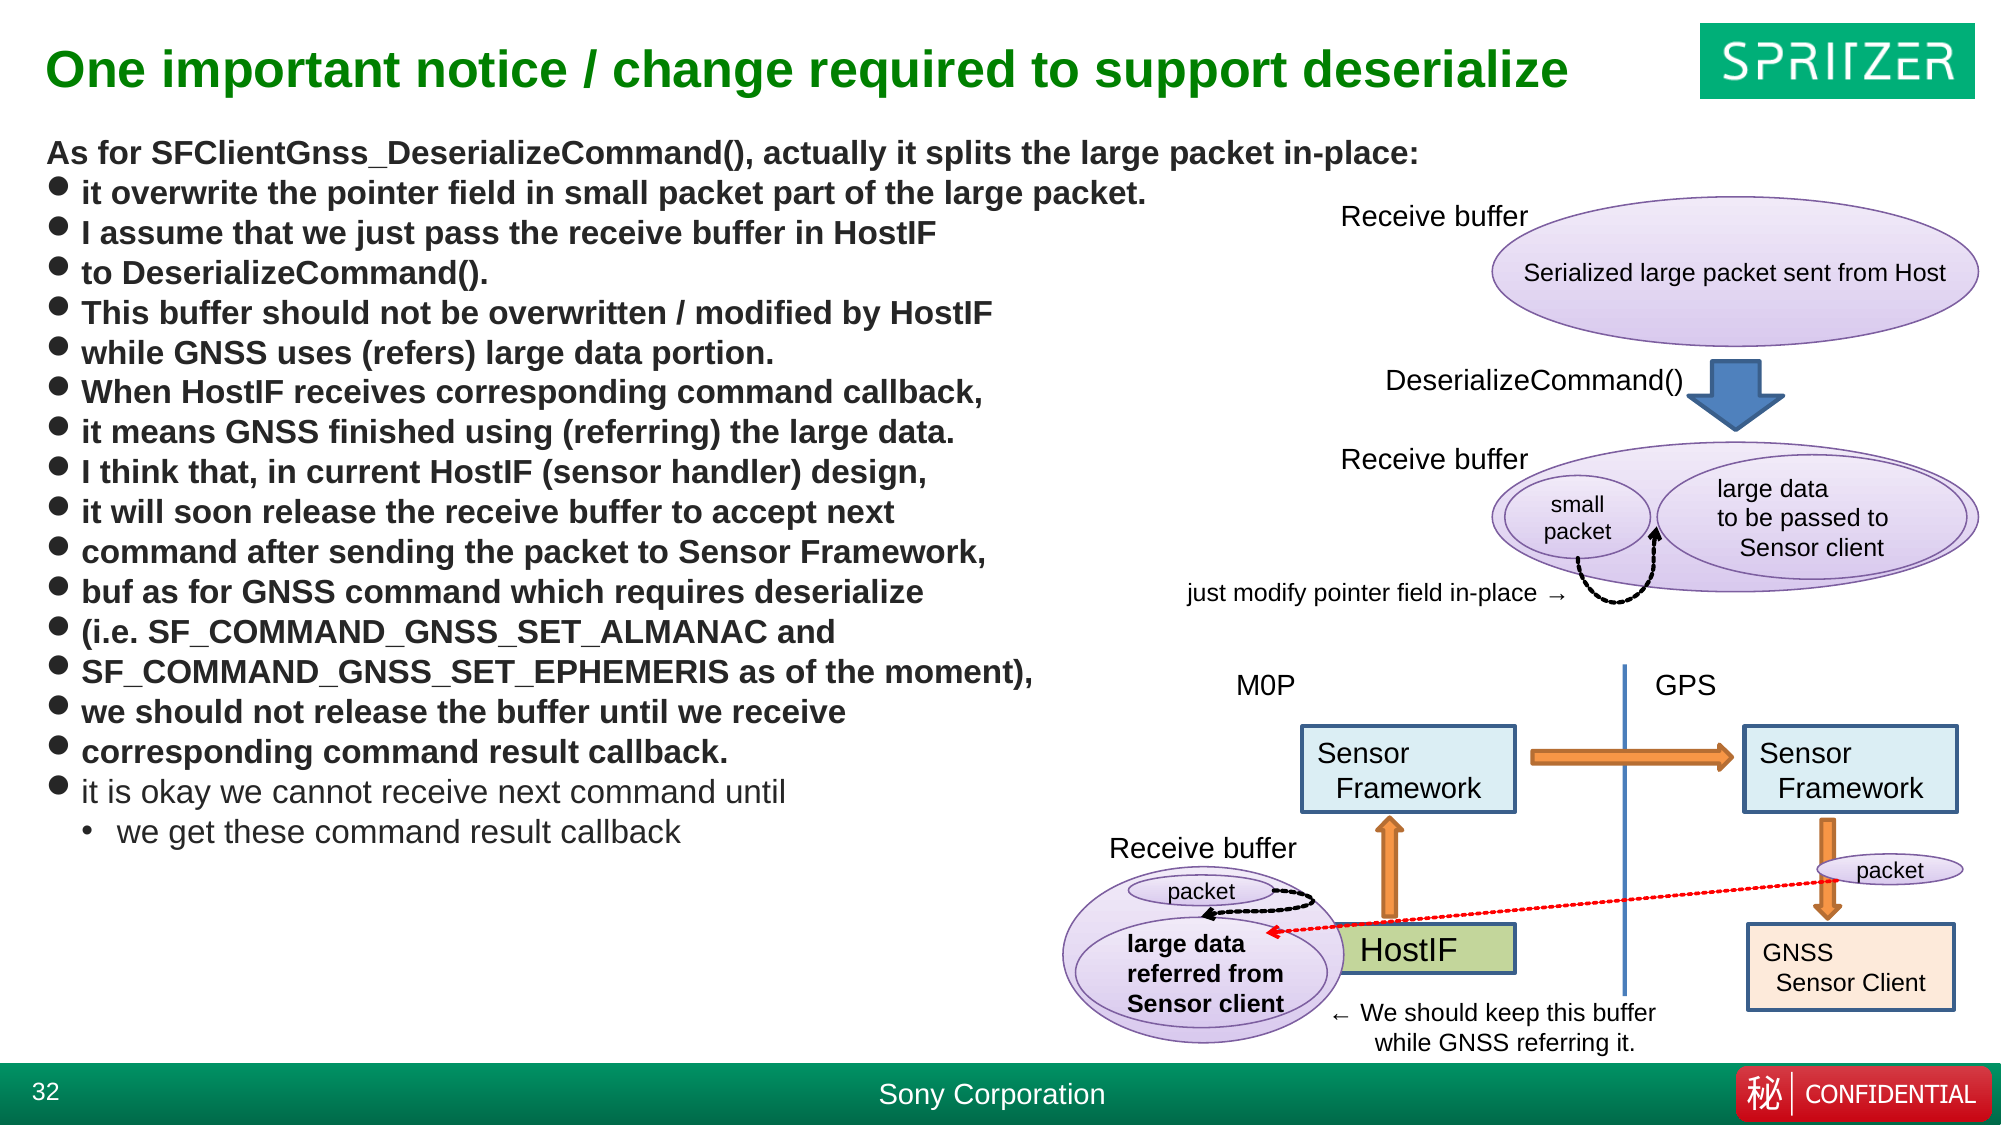

One important notice / change required to support deserialize
As for SFClientGnss_DeserializeCommand(), actually it splits the large packet in-place:
it overwrite the pointer field in small packet part of the large packet.
I assume that we just pass the receive buffer in HostIF
to DeserializeCommand().
This buffer should not be overwritten / modified by HostIF
while GNSS uses (refers) large data portion.
When HostIF receives corresponding command callback,
it means GNSS finished using (referring) the large data.
I think that, in current HostIF (sensor handler) design,
it will soon release the receive buffer to accept next
command after sending the packet to Sensor Framework,
buf as for GNSS command which requires deserialize
(i.e. SF_COMMAND_GNSS_SET_ALMANAC and
SF_COMMAND_GNSS_SET_EPHEMERIS as of the moment),
we should not release the buffer until we receive
corresponding command result callback.
it is okay we cannot receive next command until
we get these command result callback

Receive buffer
Serialized large packet sent from Host

DeserializeCommand()
Receive buffer

large data
to be passed to
Sensor client
small
packet

just modify pointer field in-place →

M0P
GPS
Sensor
Framework
Sensor
Framework

Receive buffer
packet

packet

large data
referred from
Sensor client
HostIF
GNSS
Sensor Client
← We should keep this buffer
while GNSS referring it.
32